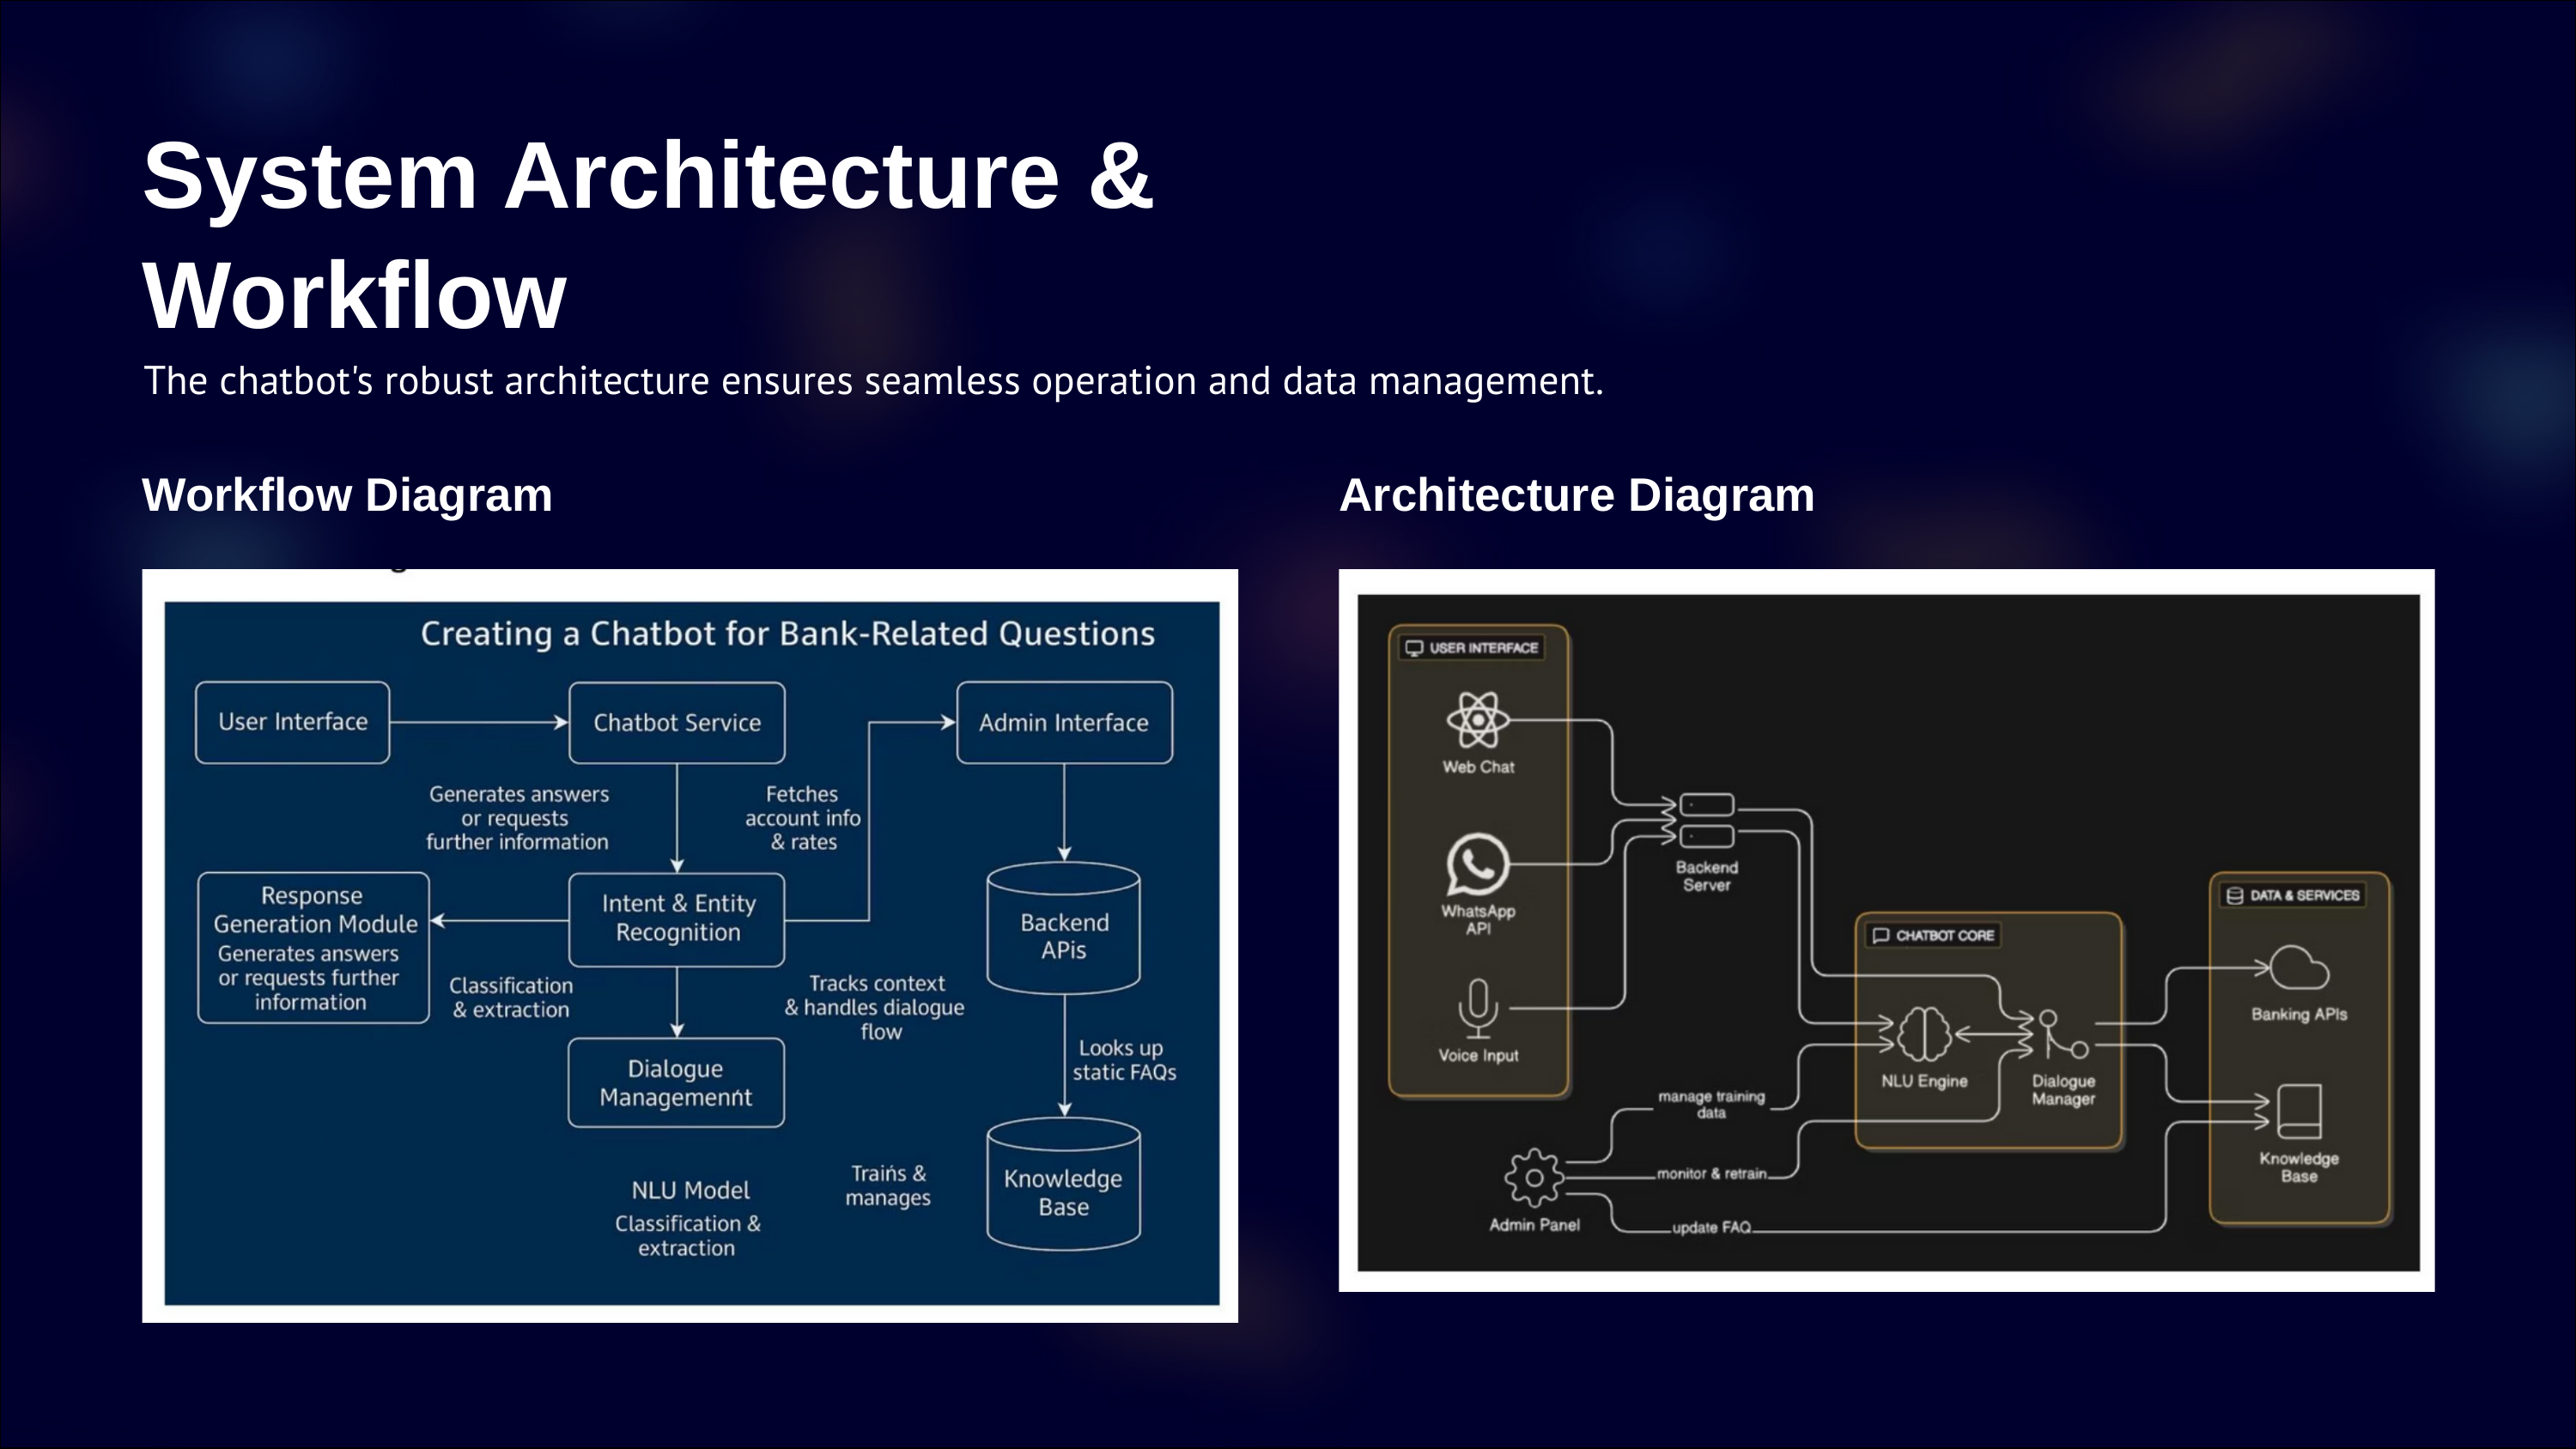

System Architecture & Workflow
The chatbot's robust architecture ensures seamless operation and data management.
Workflow Diagram
Architecture Diagram